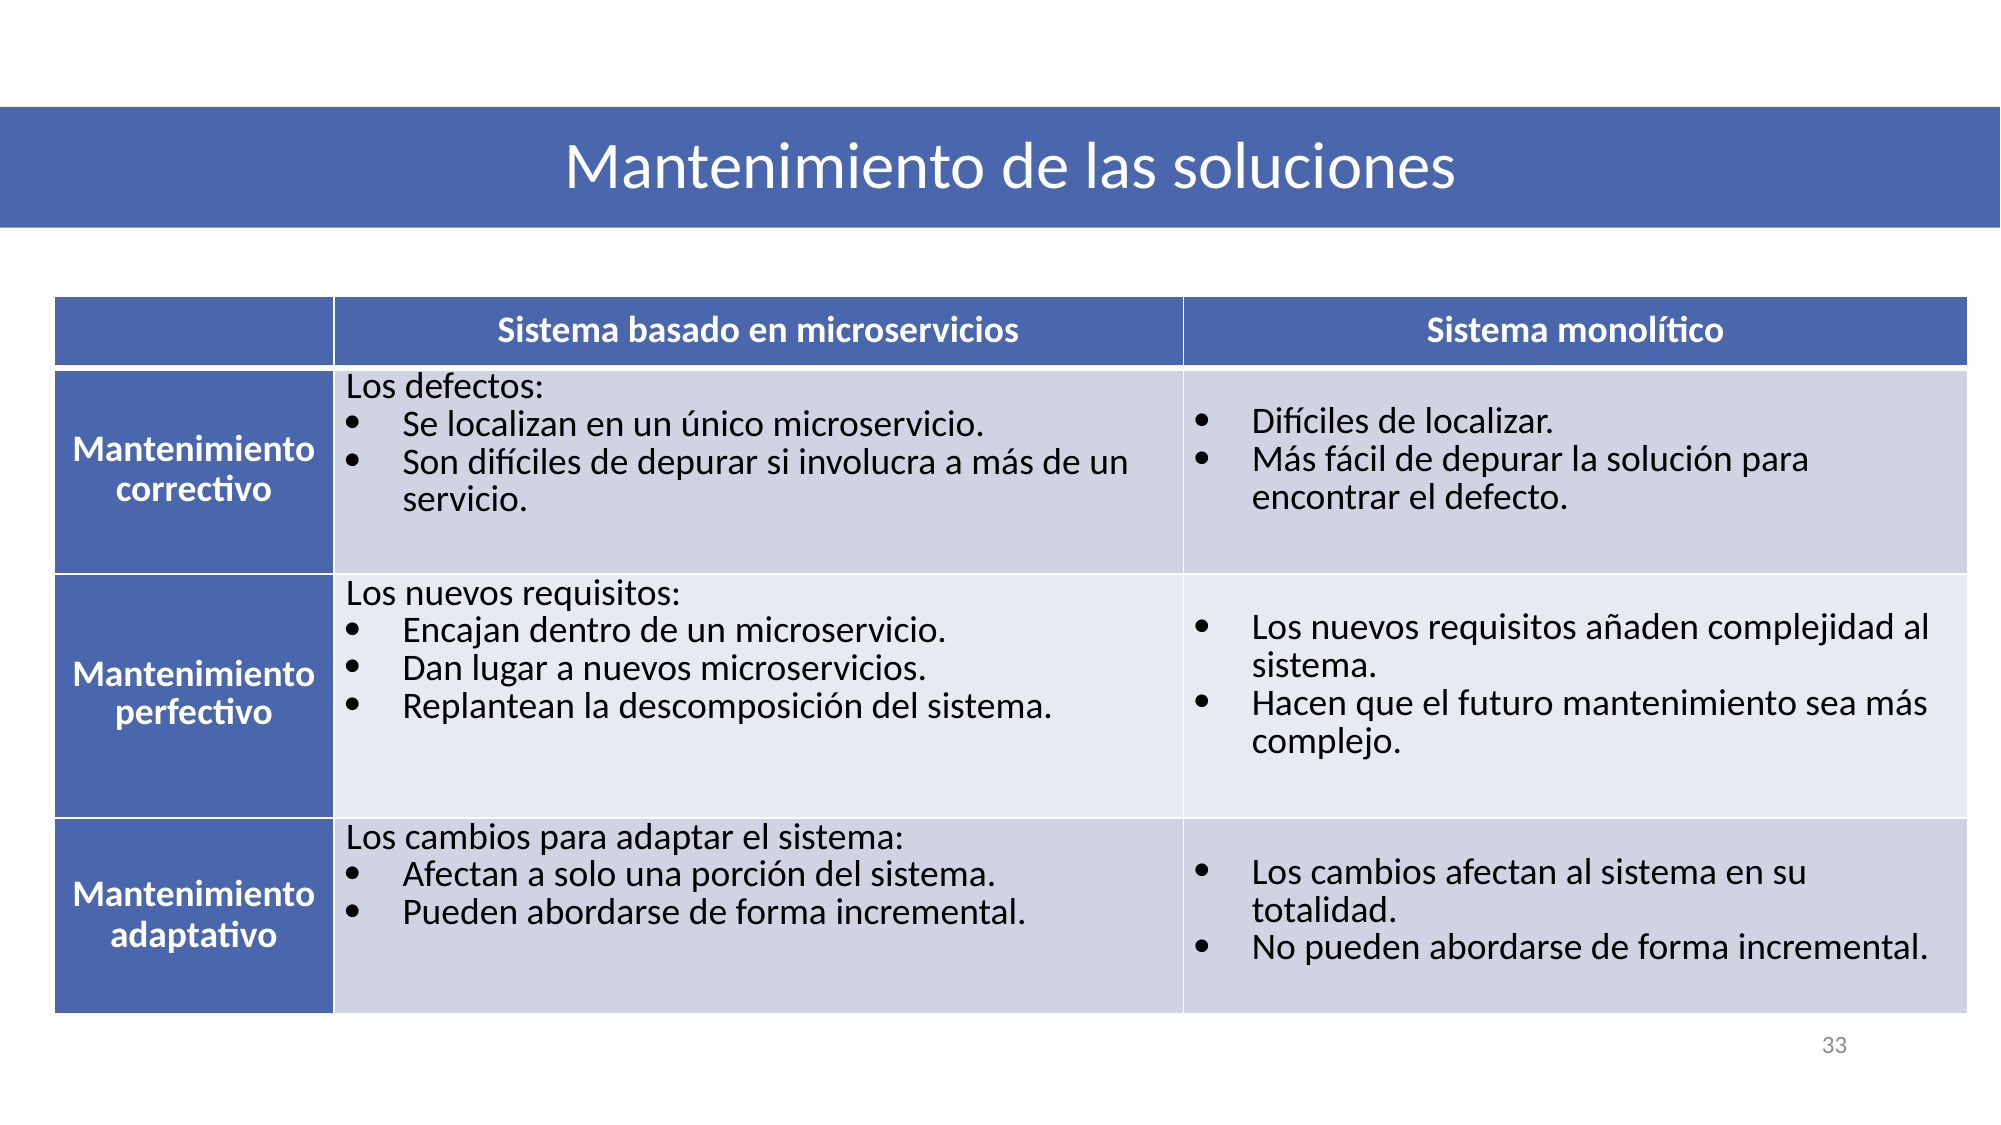

# Mantenimiento de las soluciones

|  | Sistema basado en microservicios | Sistema monolítico |
| --- | --- | --- |
| Mantenimiento correctivo | Los defectos: Se localizan en un único microservicio. Son difíciles de depurar si involucra a más de un servicio. | Difíciles de localizar. Más fácil de depurar la solución para encontrar el defecto. |
| Mantenimiento perfectivo | Los nuevos requisitos: Encajan dentro de un microservicio. Dan lugar a nuevos microservicios. Replantean la descomposición del sistema. | Los nuevos requisitos añaden complejidad al sistema. Hacen que el futuro mantenimiento sea más complejo. |
| Mantenimiento adaptativo | Los cambios para adaptar el sistema: Afectan a solo una porción del sistema. Pueden abordarse de forma incremental. | Los cambios afectan al sistema en su totalidad. No pueden abordarse de forma incremental. |
33